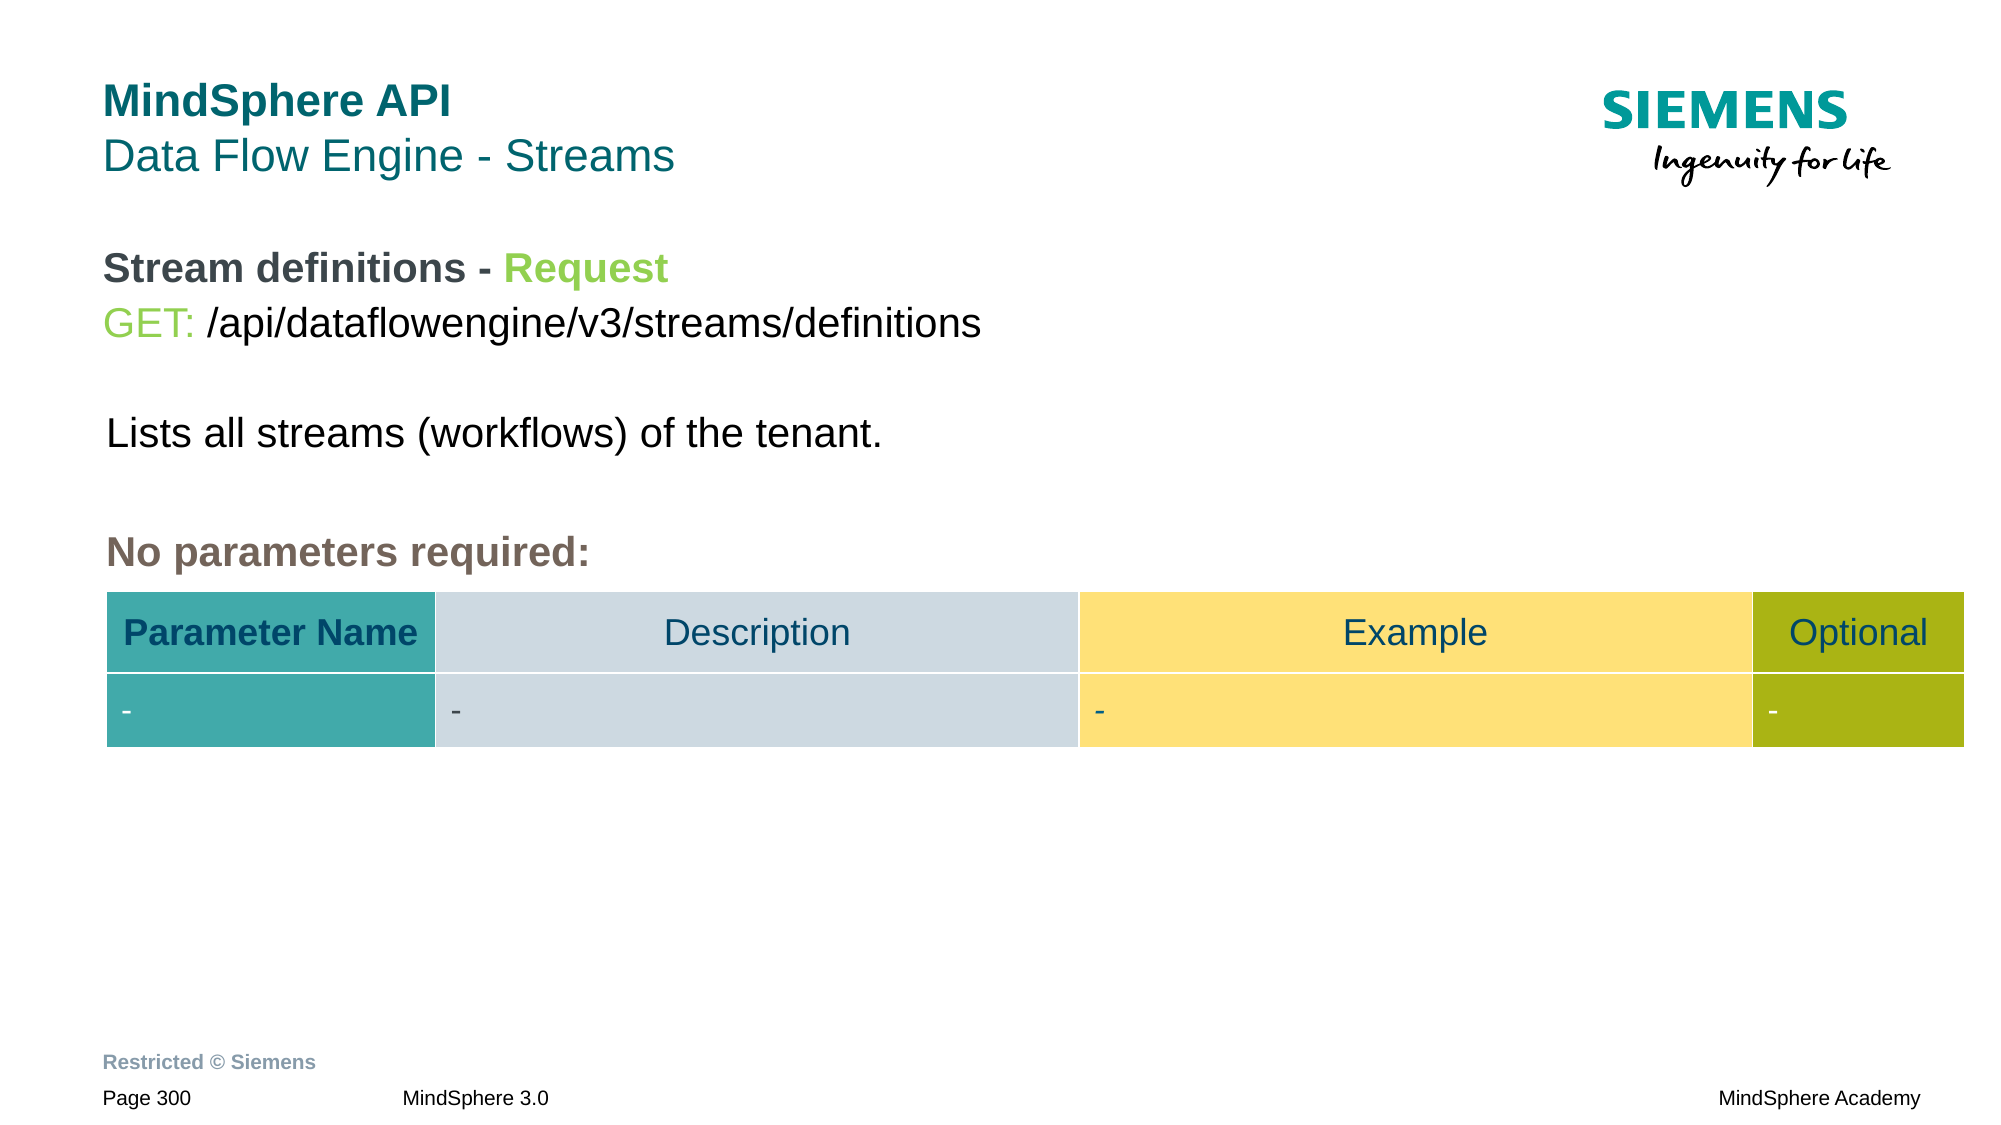

# MindSphere API Data Flow Engine - Streams
Stream definitions - Request
GET: /api/dataflowengine/v3/streams/definitions

Lists all streams (workflows) of the tenant.

No parameters required:

| Parameter Name | Description | Example | Optional |
| --- | --- | --- | --- |
| - | - | - | - |